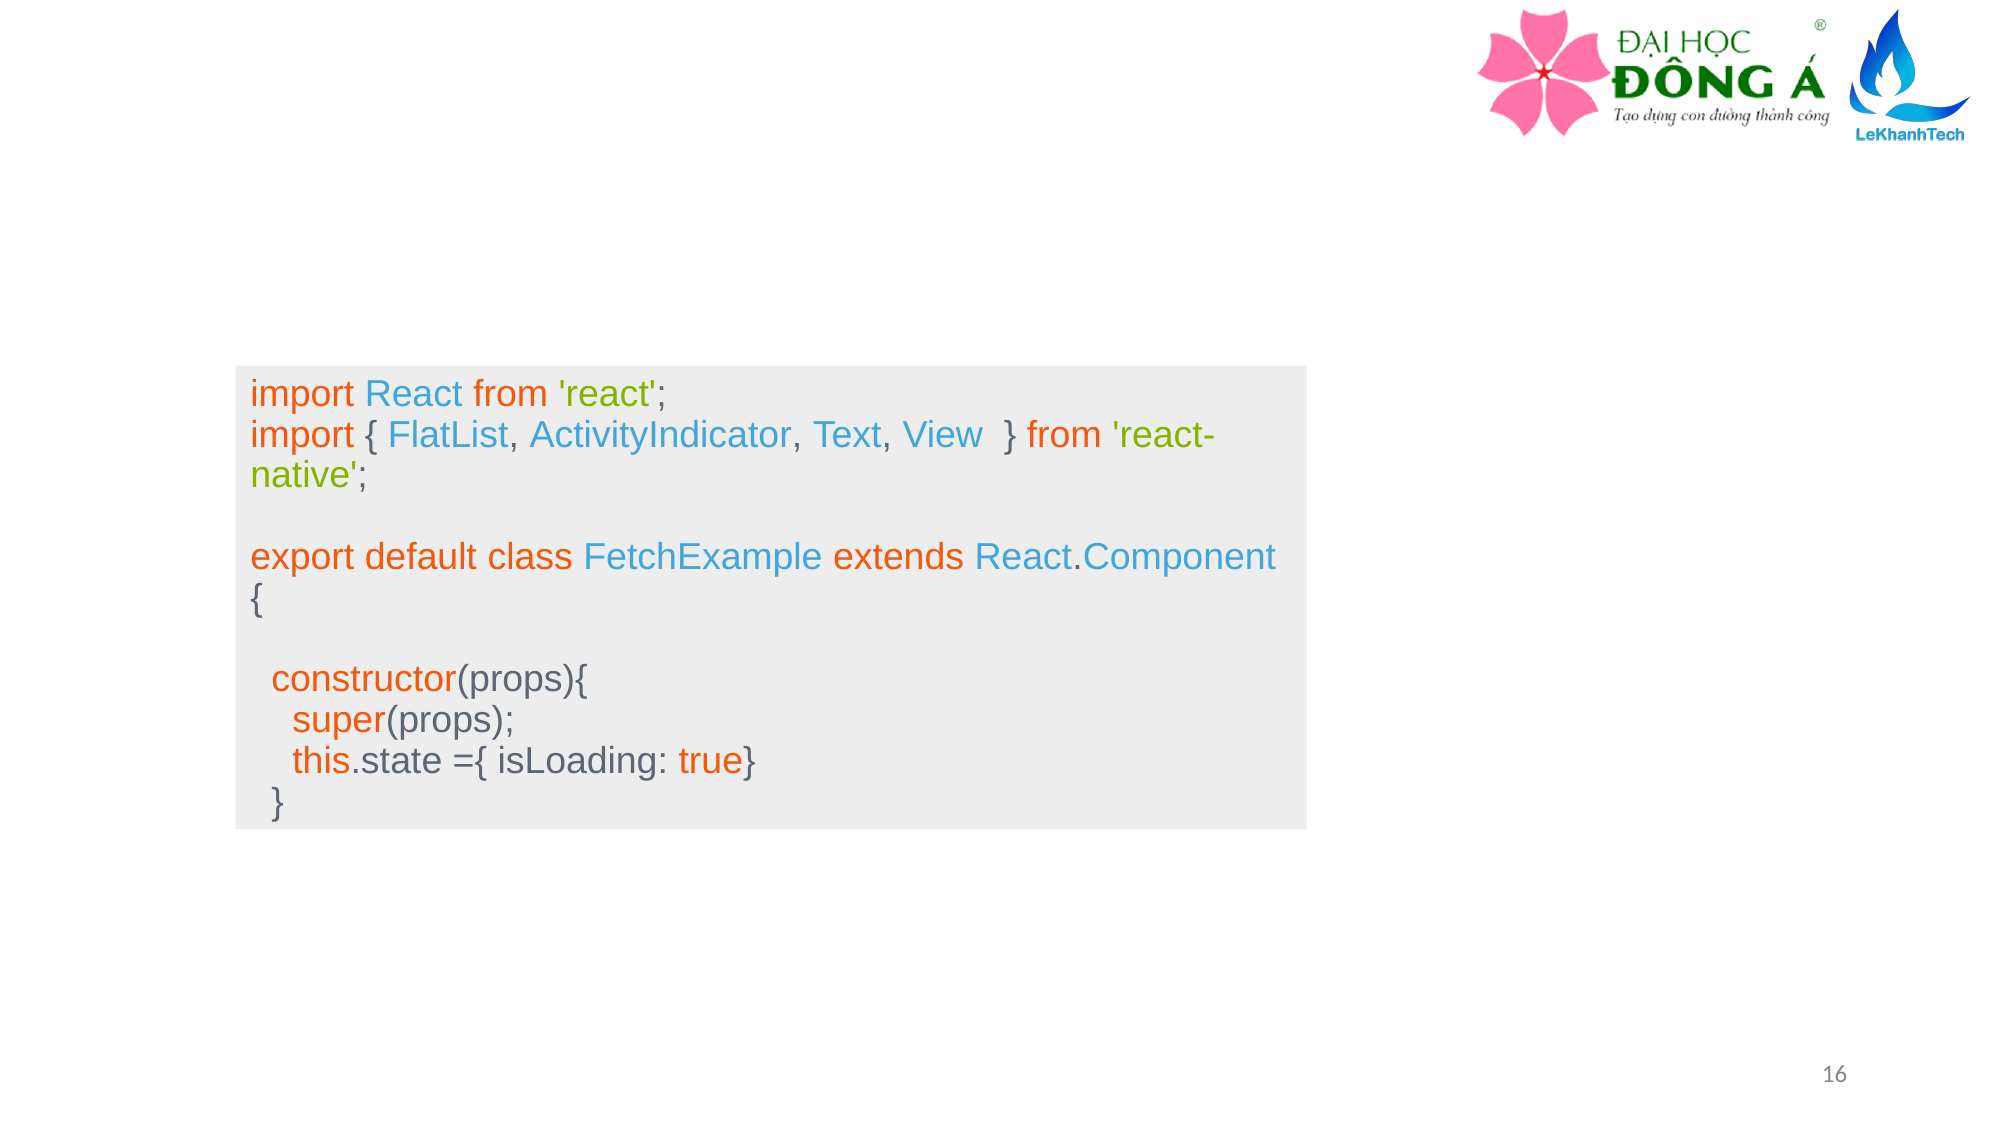

import React from 'react';
import { FlatList, ActivityIndicator, Text, View  } from 'react-native';

export default class FetchExample extends React.Component {

  constructor(props){
    super(props);
    this.state ={ isLoading: true}
  }
16